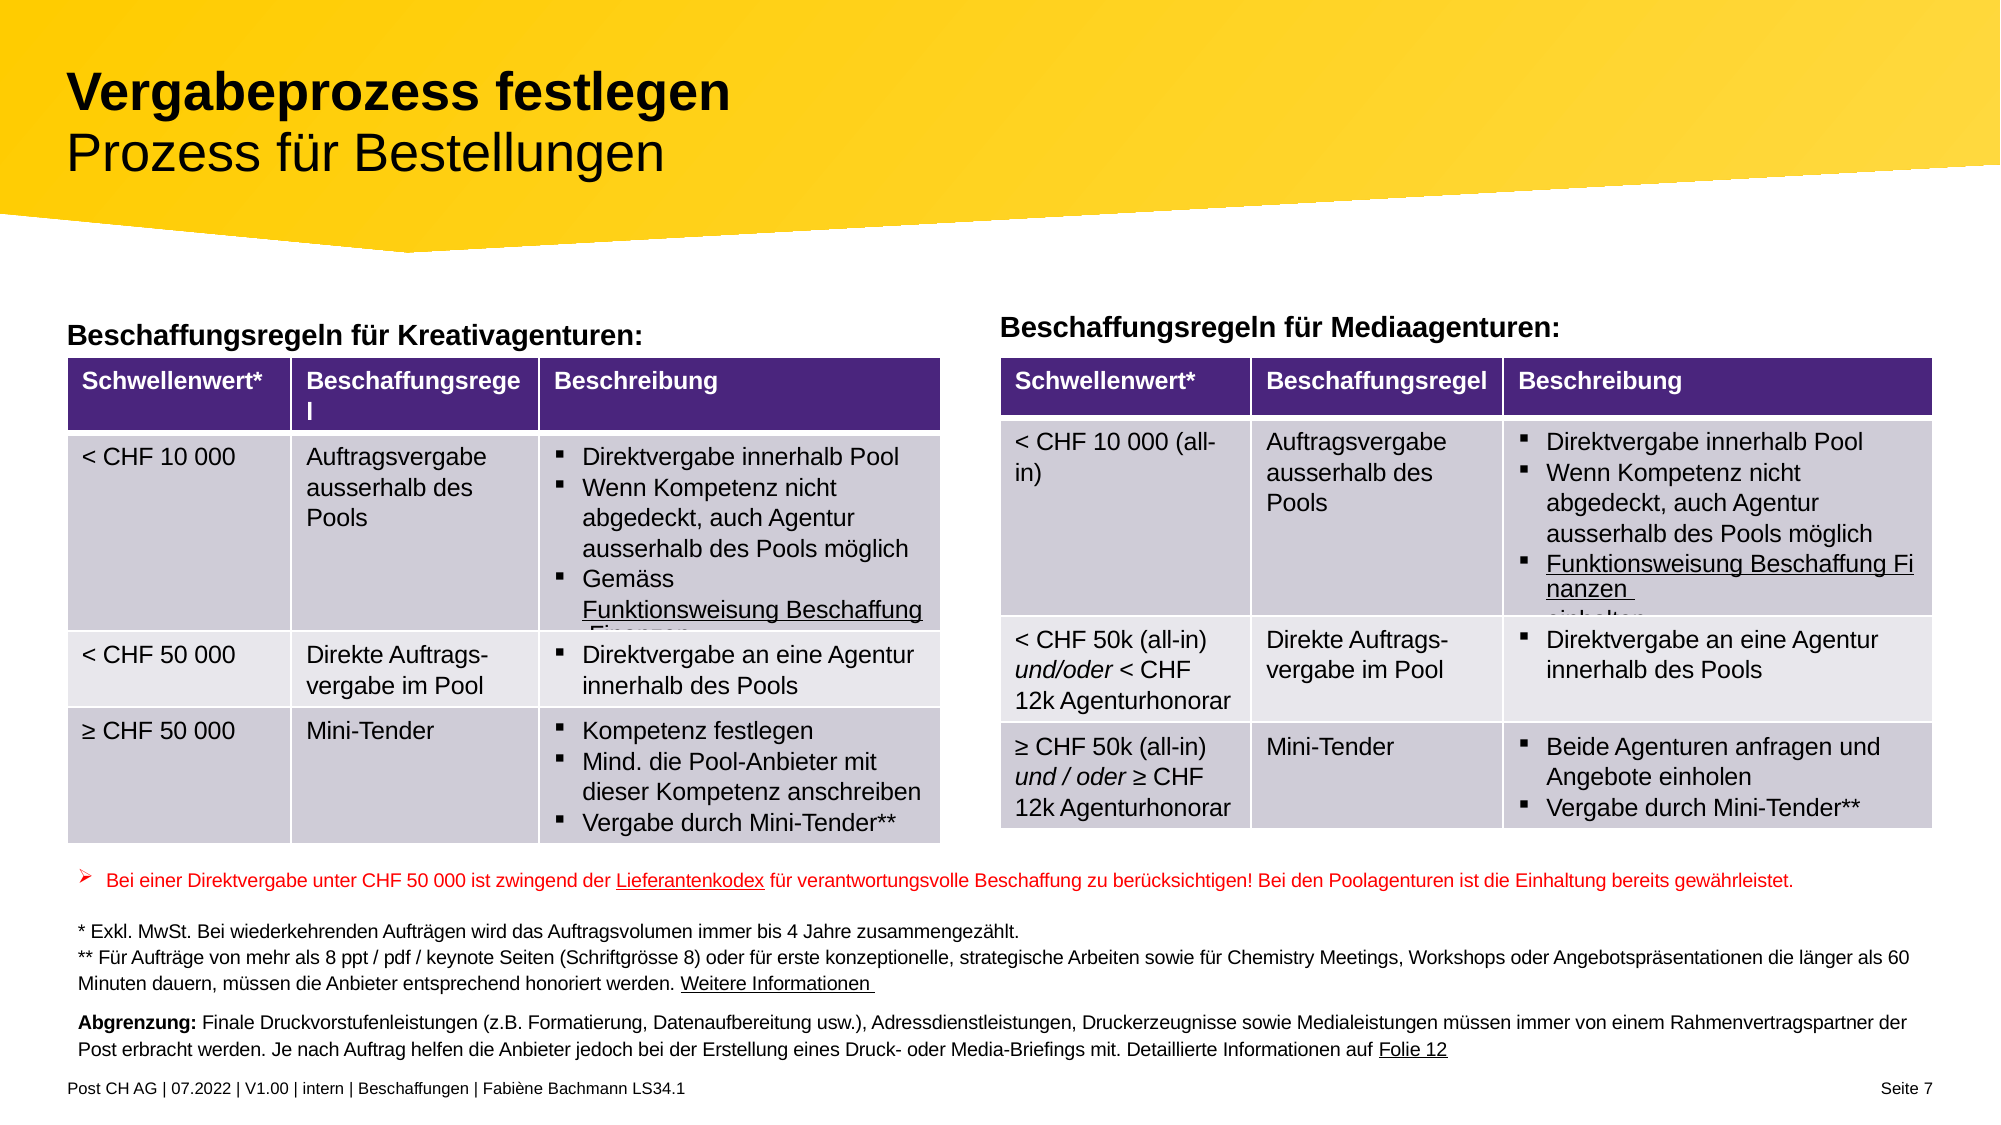

# Vergabeprozess festlegen Prozess für Bestellungen
Beschaffungsregeln für Mediaagenturen:
Beschaffungsregeln für Kreativagenturen:
| Schwellenwert\* | Beschaffungsregel | Beschreibung |
| --- | --- | --- |
| < CHF 10 000 | Auftragsvergabe ausserhalb des Pools | Direktvergabe innerhalb Pool Wenn Kompetenz nicht abgedeckt, auch Agentur ausserhalb des Pools möglich Gemäss Funktionsweisung Beschaffung Finanzen |
| < CHF 50 000 | Direkte Auftrags-vergabe im Pool | Direktvergabe an eine Agentur innerhalb des Pools |
| ≥ CHF 50 000 | Mini-Tender | Kompetenz festlegen Mind. die Pool-Anbieter mit dieser Kompetenz anschreiben Vergabe durch Mini-Tender\*\* |
| Schwellenwert\* | Beschaffungsregel | Beschreibung |
| --- | --- | --- |
| < CHF 10 000 (all-in) | Auftragsvergabe ausserhalb des Pools | Direktvergabe innerhalb Pool Wenn Kompetenz nicht abgedeckt, auch Agentur ausserhalb des Pools möglich Funktionsweisung Beschaffung Finanzen einhalten |
| < CHF 50k (all-in) und/oder < CHF 12k Agenturhonorar | Direkte Auftrags-vergabe im Pool | Direktvergabe an eine Agentur innerhalb des Pools |
| ≥ CHF 50k (all-in) und / oder ≥ CHF 12k Agenturhonorar | Mini-Tender | Beide Agenturen anfragen und Angebote einholen Vergabe durch Mini-Tender\*\* |
Bei einer Direktvergabe unter CHF 50 000 ist zwingend der Lieferantenkodex für verantwortungsvolle Beschaffung zu berücksichtigen! Bei den Poolagenturen ist die Einhaltung bereits gewährleistet.

* Exkl. MwSt. Bei wiederkehrenden Aufträgen wird das Auftragsvolumen immer bis 4 Jahre zusammengezählt.
** Für Aufträge von mehr als 8 ppt / pdf / keynote Seiten (Schriftgrösse 8) oder für erste konzeptionelle, strategische Arbeiten sowie für Chemistry Meetings, Workshops oder Angebotspräsentationen die länger als 60 Minuten dauern, müssen die Anbieter entsprechend honoriert werden. Weitere Informationen

Abgrenzung: Finale Druckvorstufenleistungen (z.B. Formatierung, Datenaufbereitung usw.), Adressdienstleistungen, Druckerzeugnisse sowie Medialeistungen müssen immer von einem Rahmenvertragspartner der Post erbracht werden. Je nach Auftrag helfen die Anbieter jedoch bei der Erstellung eines Druck- oder Media-Briefings mit. Detaillierte Informationen auf Folie 12
Post CH AG | 07.2022 | V1.00 | intern | Beschaffungen | Fabiène Bachmann LS34.1
 Seite 7